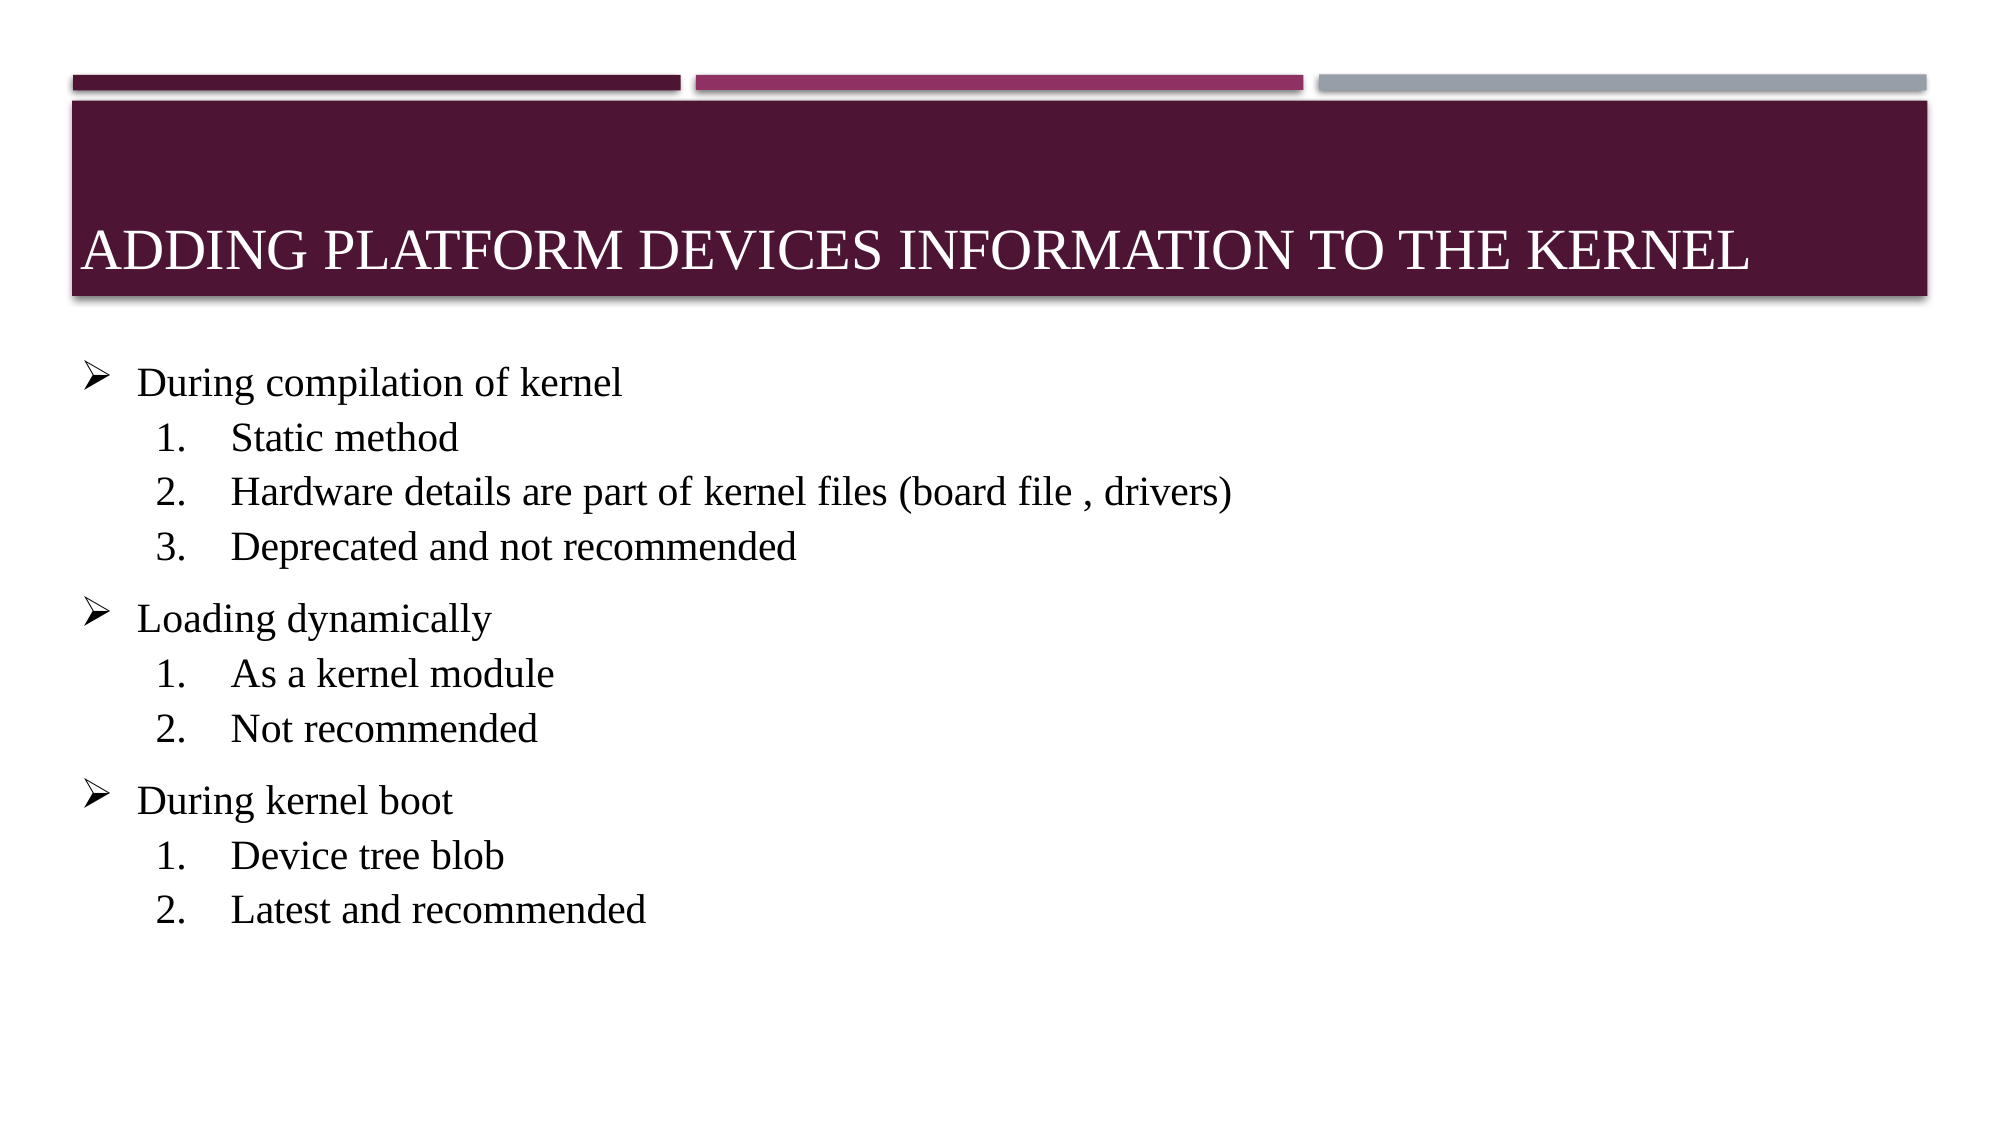

# Adding Platform devices information to the kernel
During compilation of kernel
Static method
Hardware details are part of kernel files (board file , drivers)
Deprecated and not recommended
Loading dynamically
As a kernel module
Not recommended
During kernel boot
Device tree blob
Latest and recommended